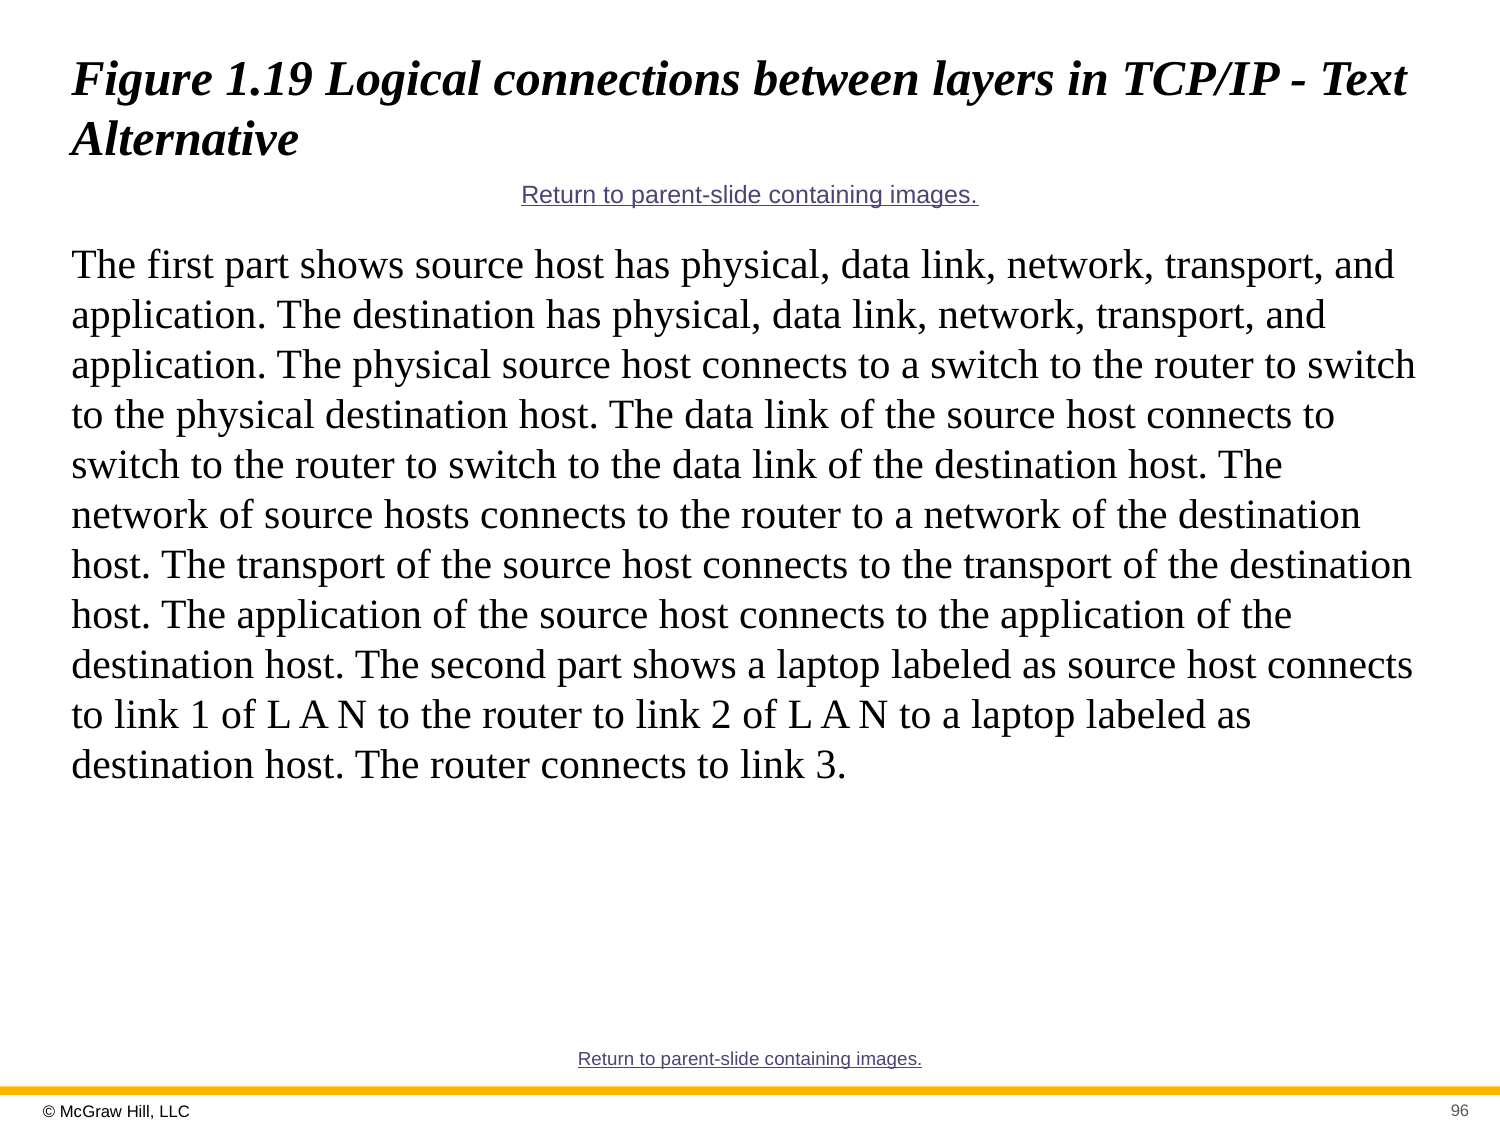

# Figure 1.19 Logical connections between layers in TCP/IP - Text Alternative
Return to parent-slide containing images.
The first part shows source host has physical, data link, network, transport, and application. The destination has physical, data link, network, transport, and application. The physical source host connects to a switch to the router to switch to the physical destination host. The data link of the source host connects to switch to the router to switch to the data link of the destination host. The network of source hosts connects to the router to a network of the destination host. The transport of the source host connects to the transport of the destination host. The application of the source host connects to the application of the destination host. The second part shows a laptop labeled as source host connects to link 1 of L A N to the router to link 2 of L A N to a laptop labeled as destination host. The router connects to link 3.
Return to parent-slide containing images.
96